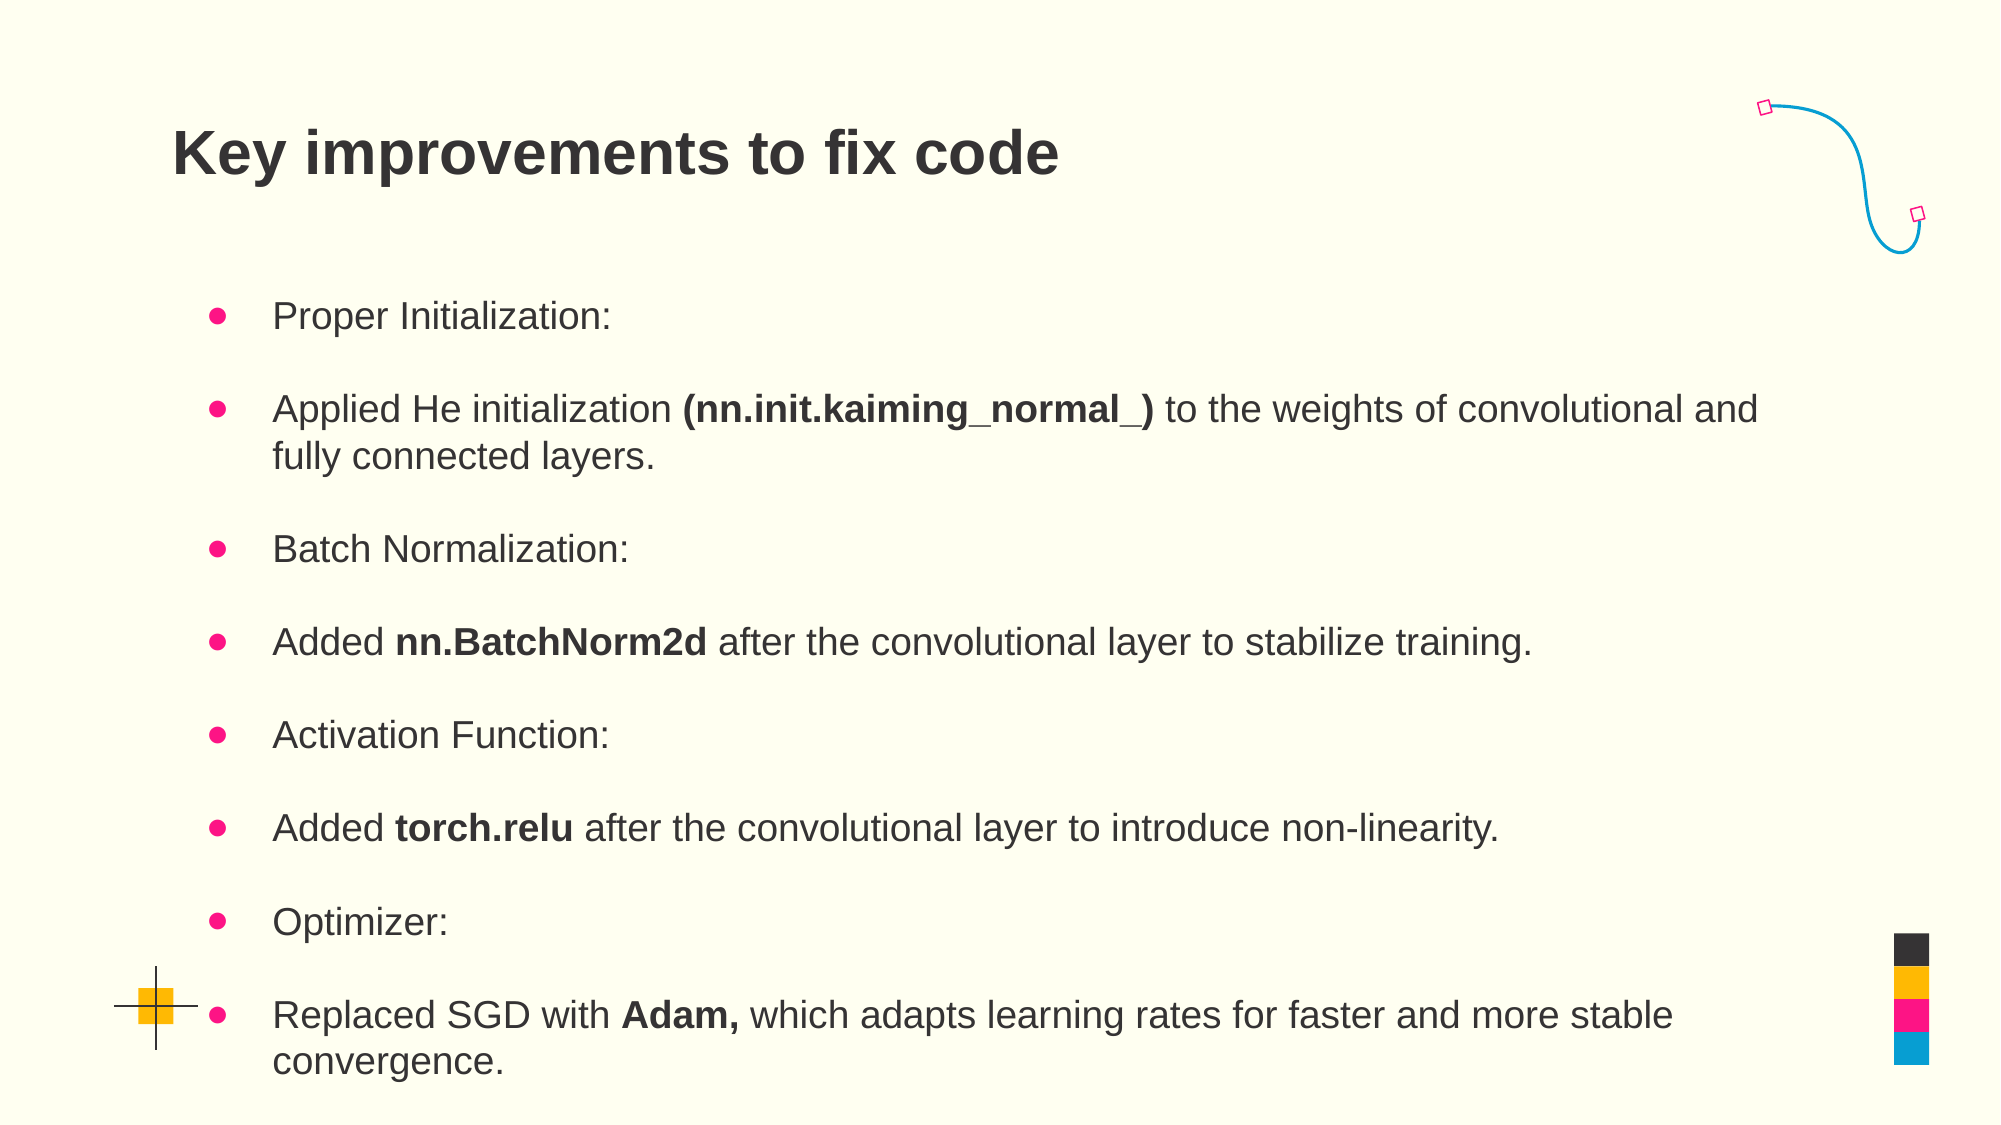

# Key improvements to fix code
Proper Initialization:

Applied He initialization (nn.init.kaiming_normal_) to the weights of convolutional and fully connected layers.

Batch Normalization:

Added nn.BatchNorm2d after the convolutional layer to stabilize training.

Activation Function:

Added torch.relu after the convolutional layer to introduce non-linearity.

Optimizer:

Replaced SGD with Adam, which adapts learning rates for faster and more stable convergence.